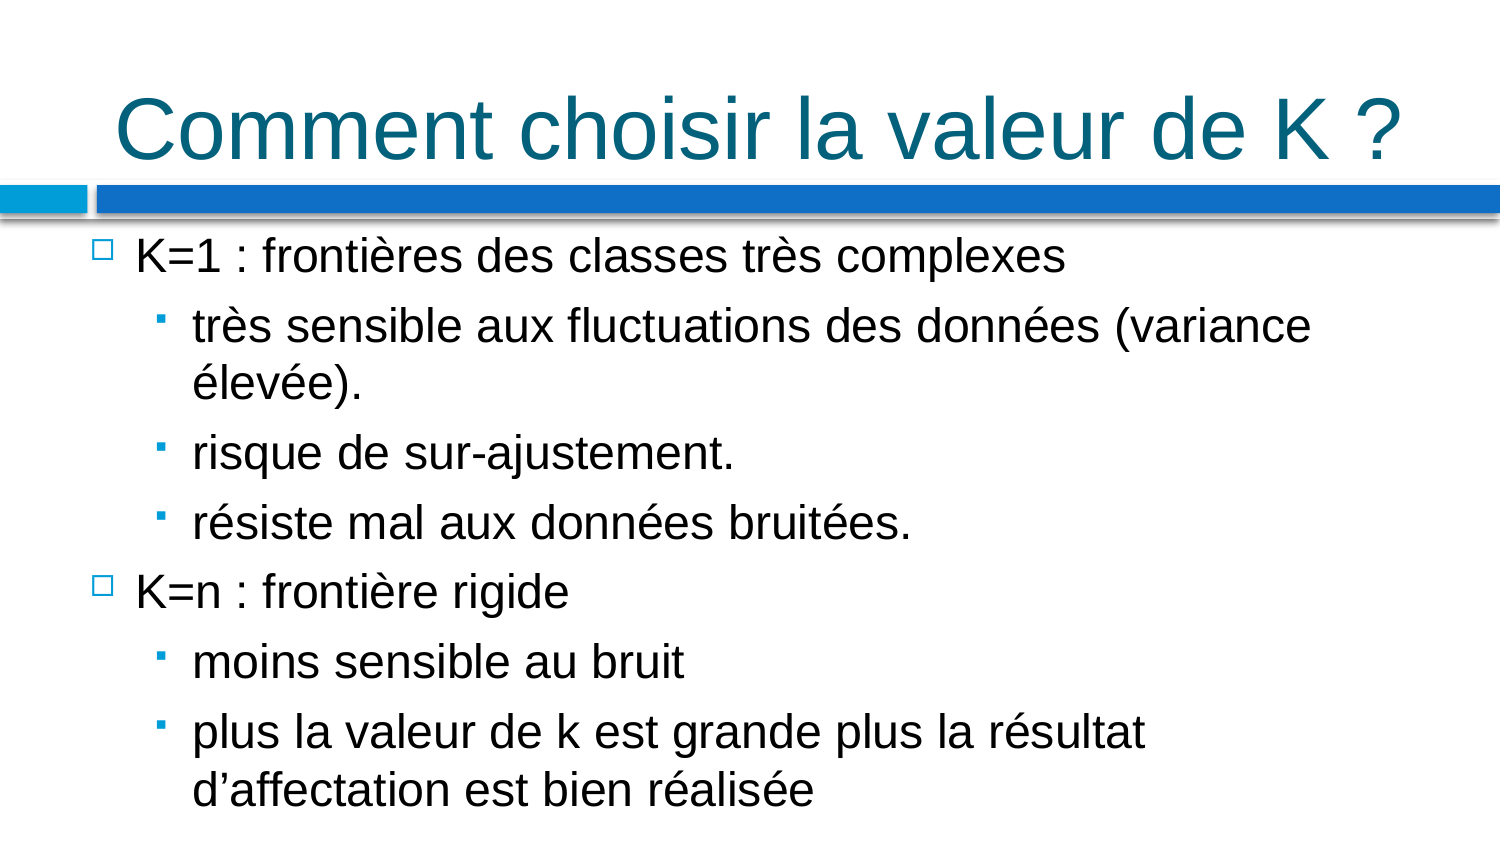

# Comment choisir la valeur de K ?
K=1 : frontières des classes très complexes
très sensible aux fluctuations des données (variance élevée).
risque de sur-ajustement.
résiste mal aux données bruitées.
K=n : frontière rigide
moins sensible au bruit
plus la valeur de k est grande plus la résultat d’affectation est bien réalisée